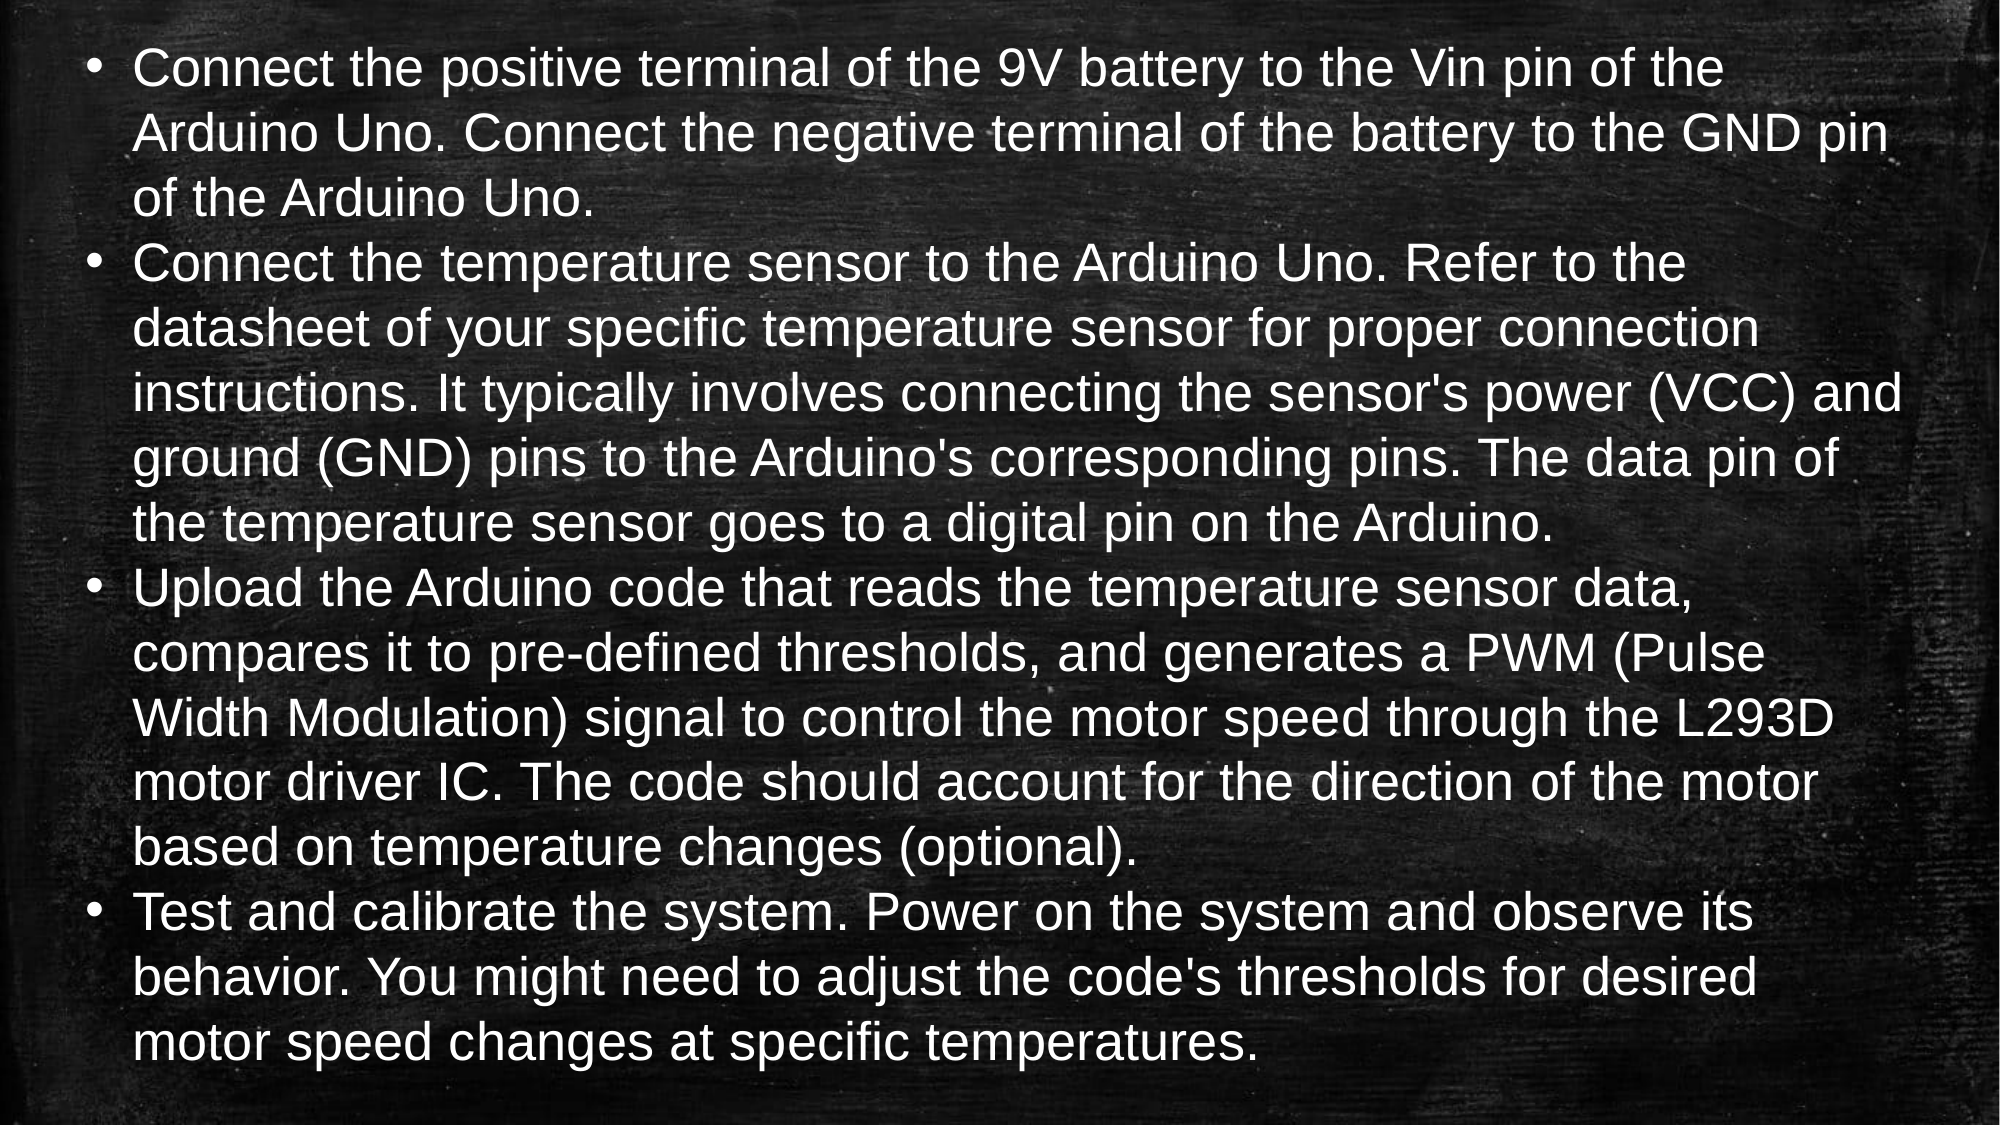

Connect the positive terminal of the 9V battery to the Vin pin of the Arduino Uno. Connect the negative terminal of the battery to the GND pin of the Arduino Uno.
Connect the temperature sensor to the Arduino Uno. Refer to the datasheet of your specific temperature sensor for proper connection instructions. It typically involves connecting the sensor's power (VCC) and ground (GND) pins to the Arduino's corresponding pins. The data pin of the temperature sensor goes to a digital pin on the Arduino.
Upload the Arduino code that reads the temperature sensor data, compares it to pre-defined thresholds, and generates a PWM (Pulse Width Modulation) signal to control the motor speed through the L293D motor driver IC. The code should account for the direction of the motor based on temperature changes (optional).
Test and calibrate the system. Power on the system and observe its behavior. You might need to adjust the code's thresholds for desired motor speed changes at specific temperatures.